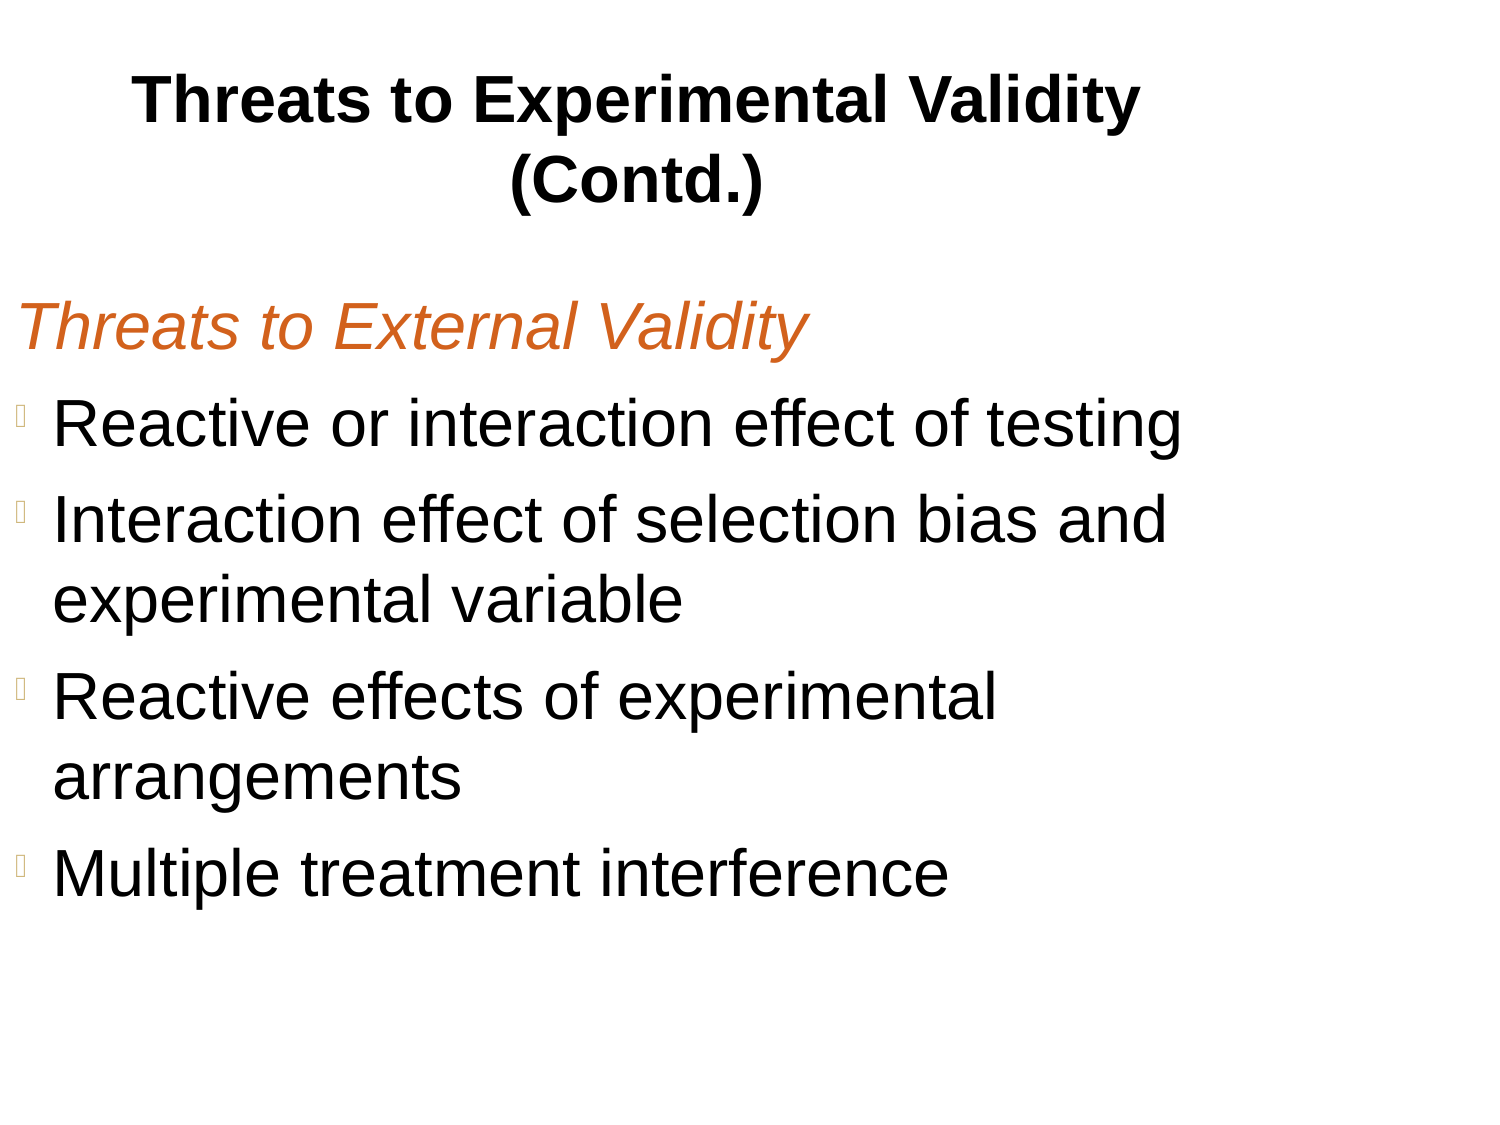

Threats to Experimental Validity (Contd.)
Threats to External Validity
Reactive or interaction effect of testing
Interaction effect of selection bias and experimental variable
Reactive effects of experimental arrangements
Multiple treatment interference